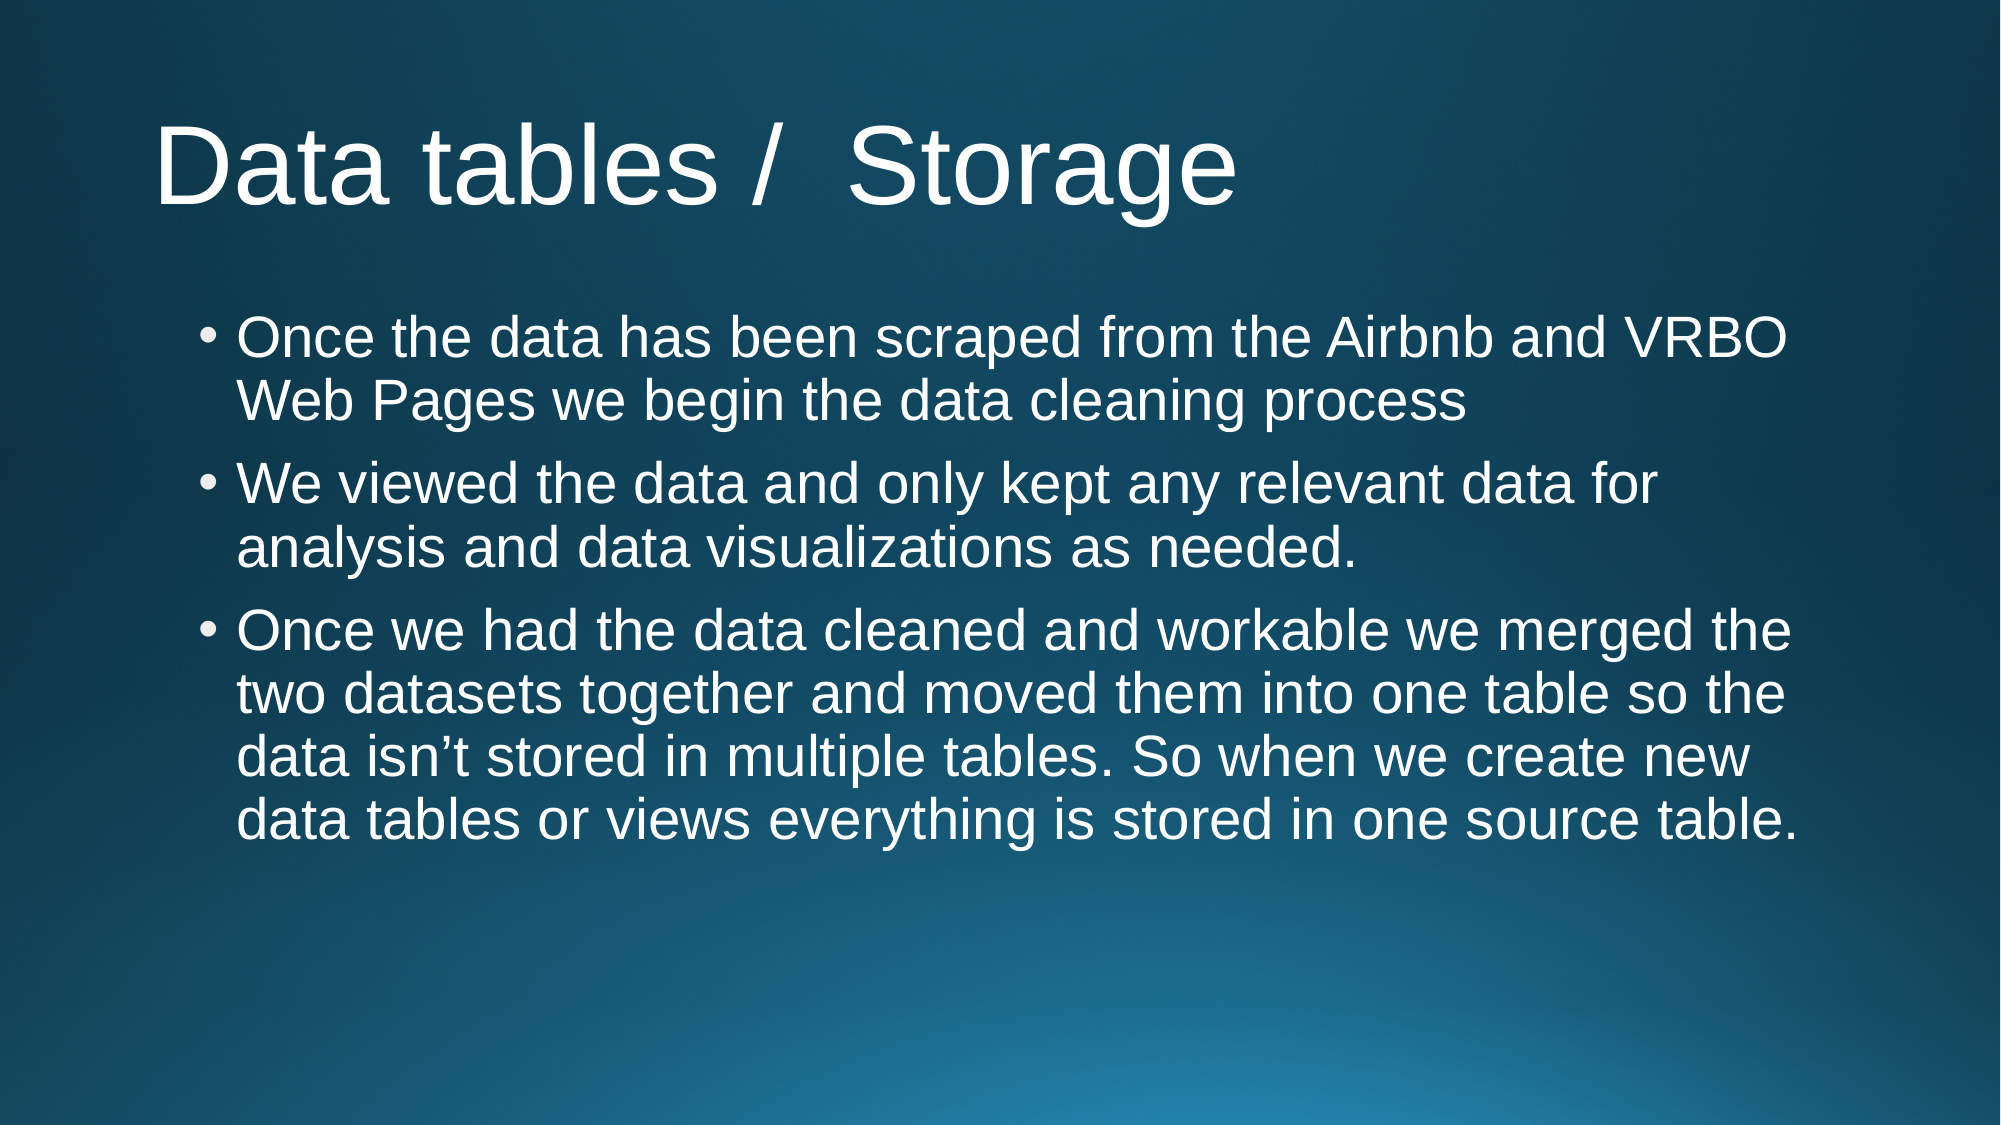

# Data tables /  Storage
Once the data has been scraped from the Airbnb and VRBO Web Pages we begin the data cleaning process
We viewed the data and only kept any relevant data for analysis and data visualizations as needed.
Once we had the data cleaned and workable we merged the two datasets together and moved them into one table so the data isn’t stored in multiple tables. So when we create new data tables or views everything is stored in one source table.